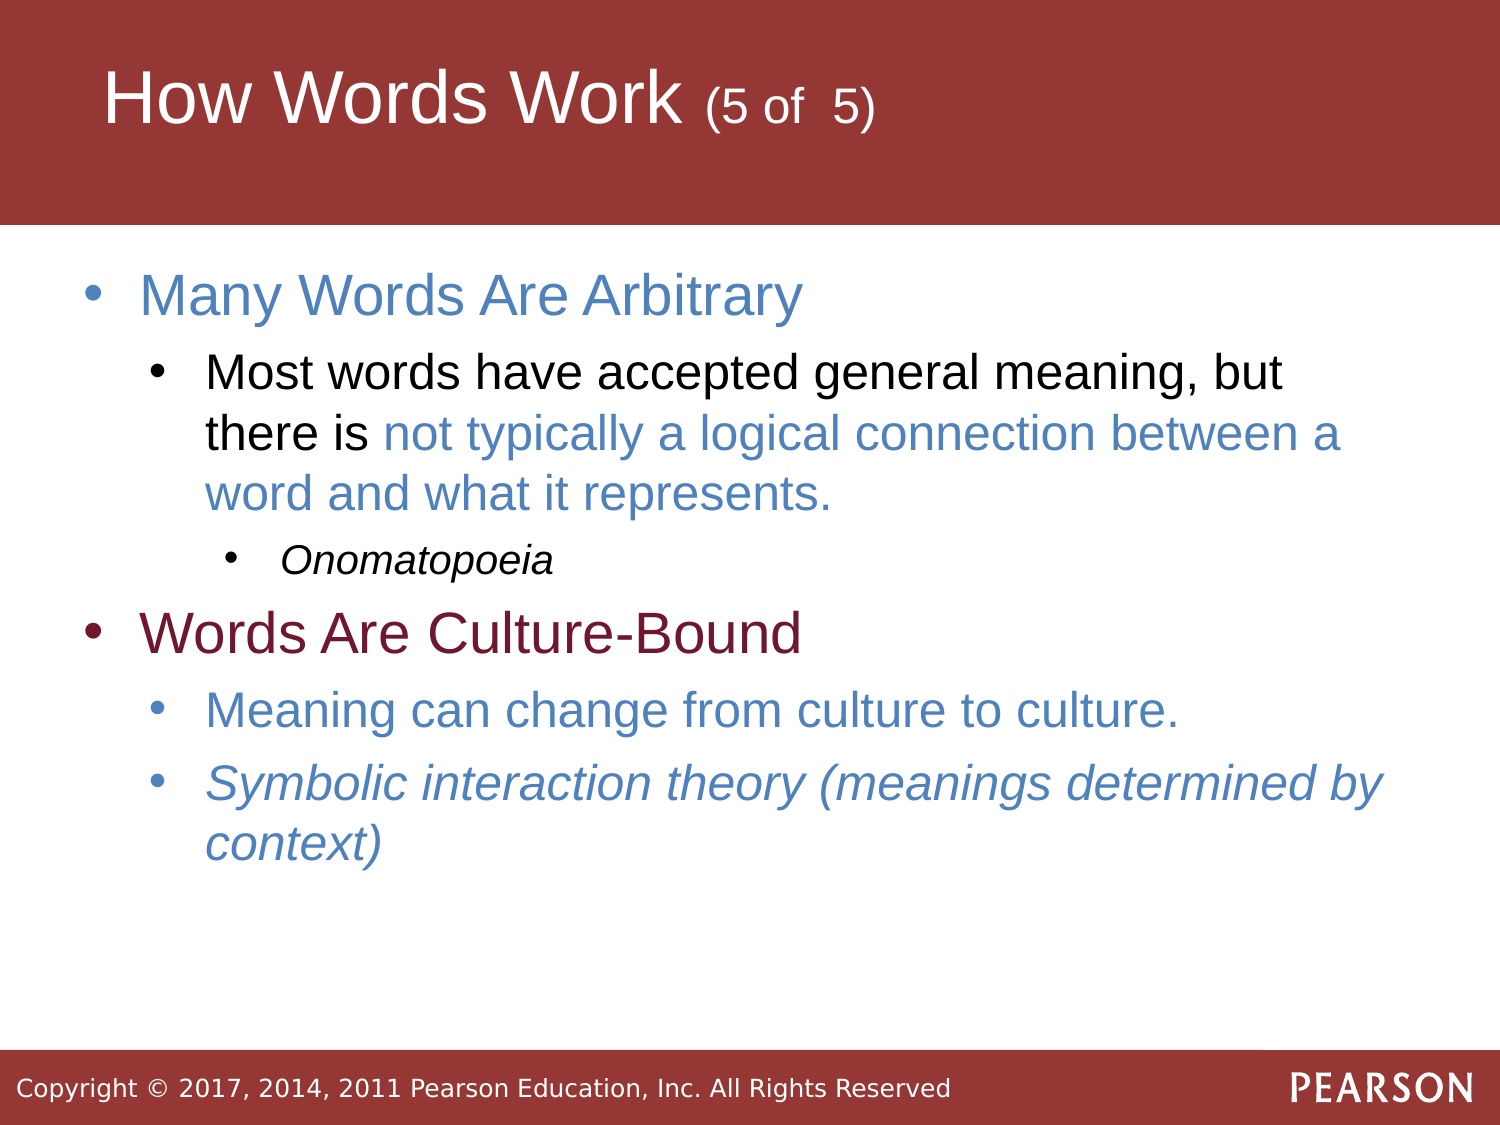

# How Words Work (5 of  5)
Many Words Are Arbitrary
Most words have accepted general meaning, but there is not typically a logical connection between a word and what it represents.
Onomatopoeia
Words Are Culture-Bound
Meaning can change from culture to culture.
Symbolic interaction theory (meanings determined by context)